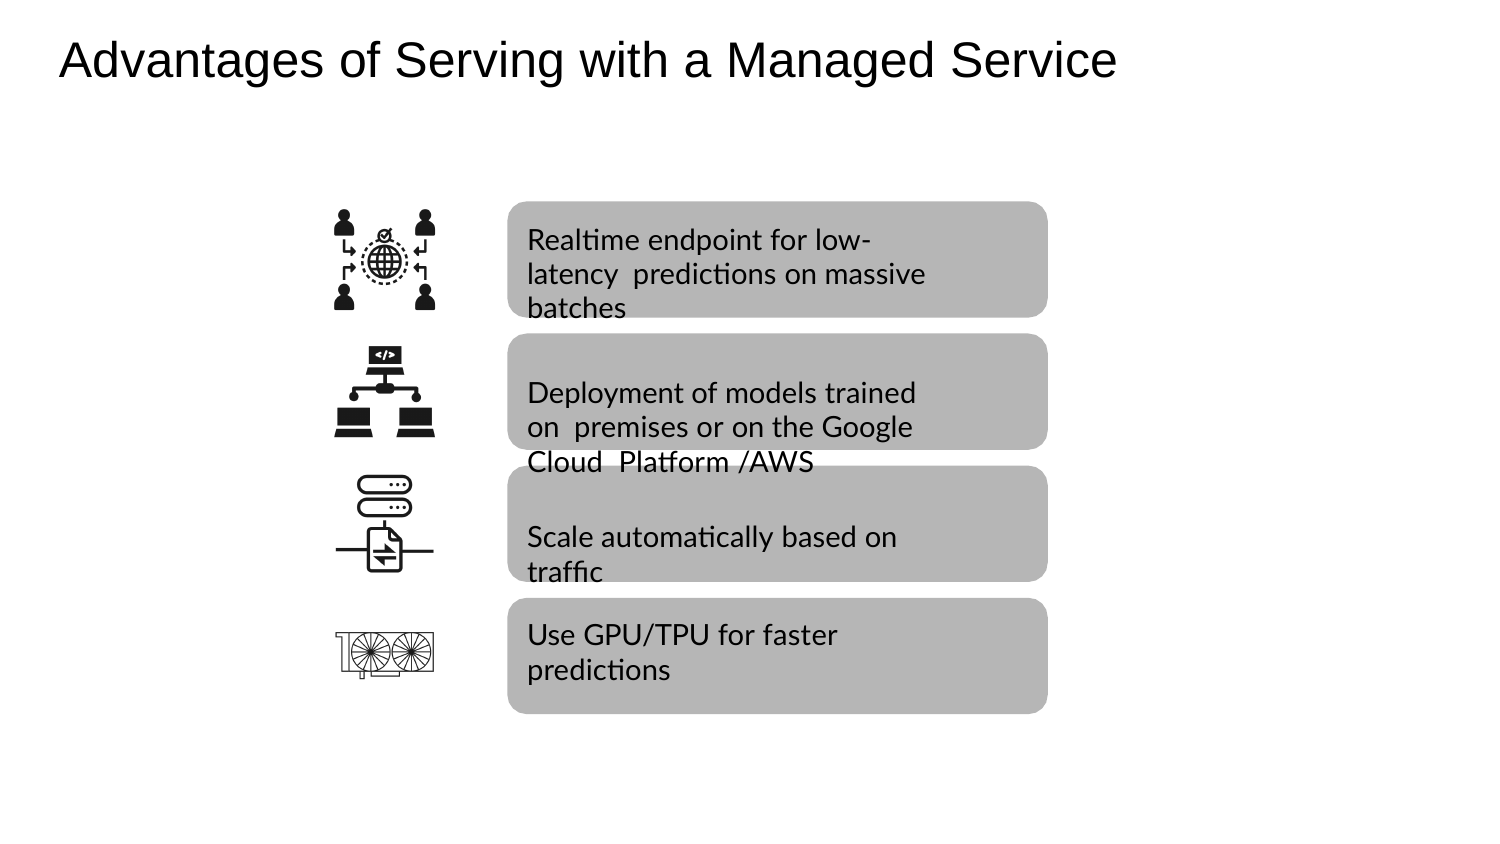

Advantages of Serving with a Managed Service

Realtime endpoint for low-latency  predictions on massive batches

Deployment of models trained on  premises or on the Google Cloud  Platform /AWS

Scale automatically based on trafﬁc

Use GPU/TPU for faster predictions